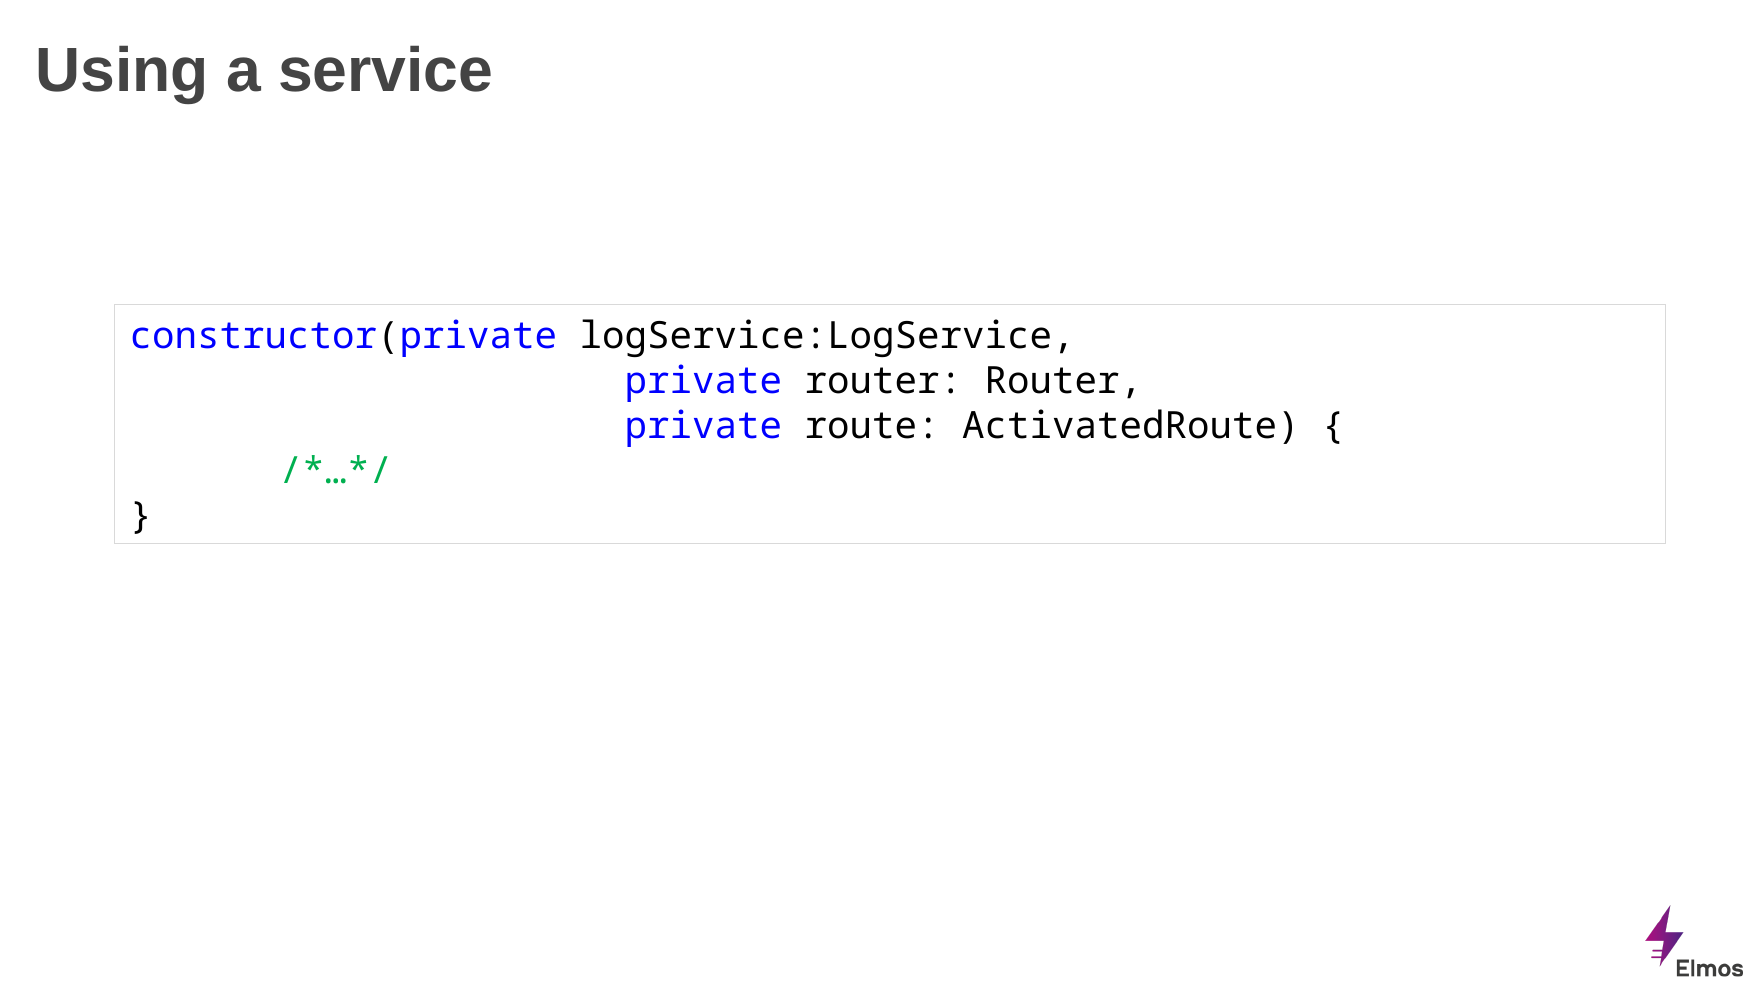

# Using a service
constructor(private logService:LogService,
			  private router: Router,
			  private route: ActivatedRoute) {
	/*…*/
}